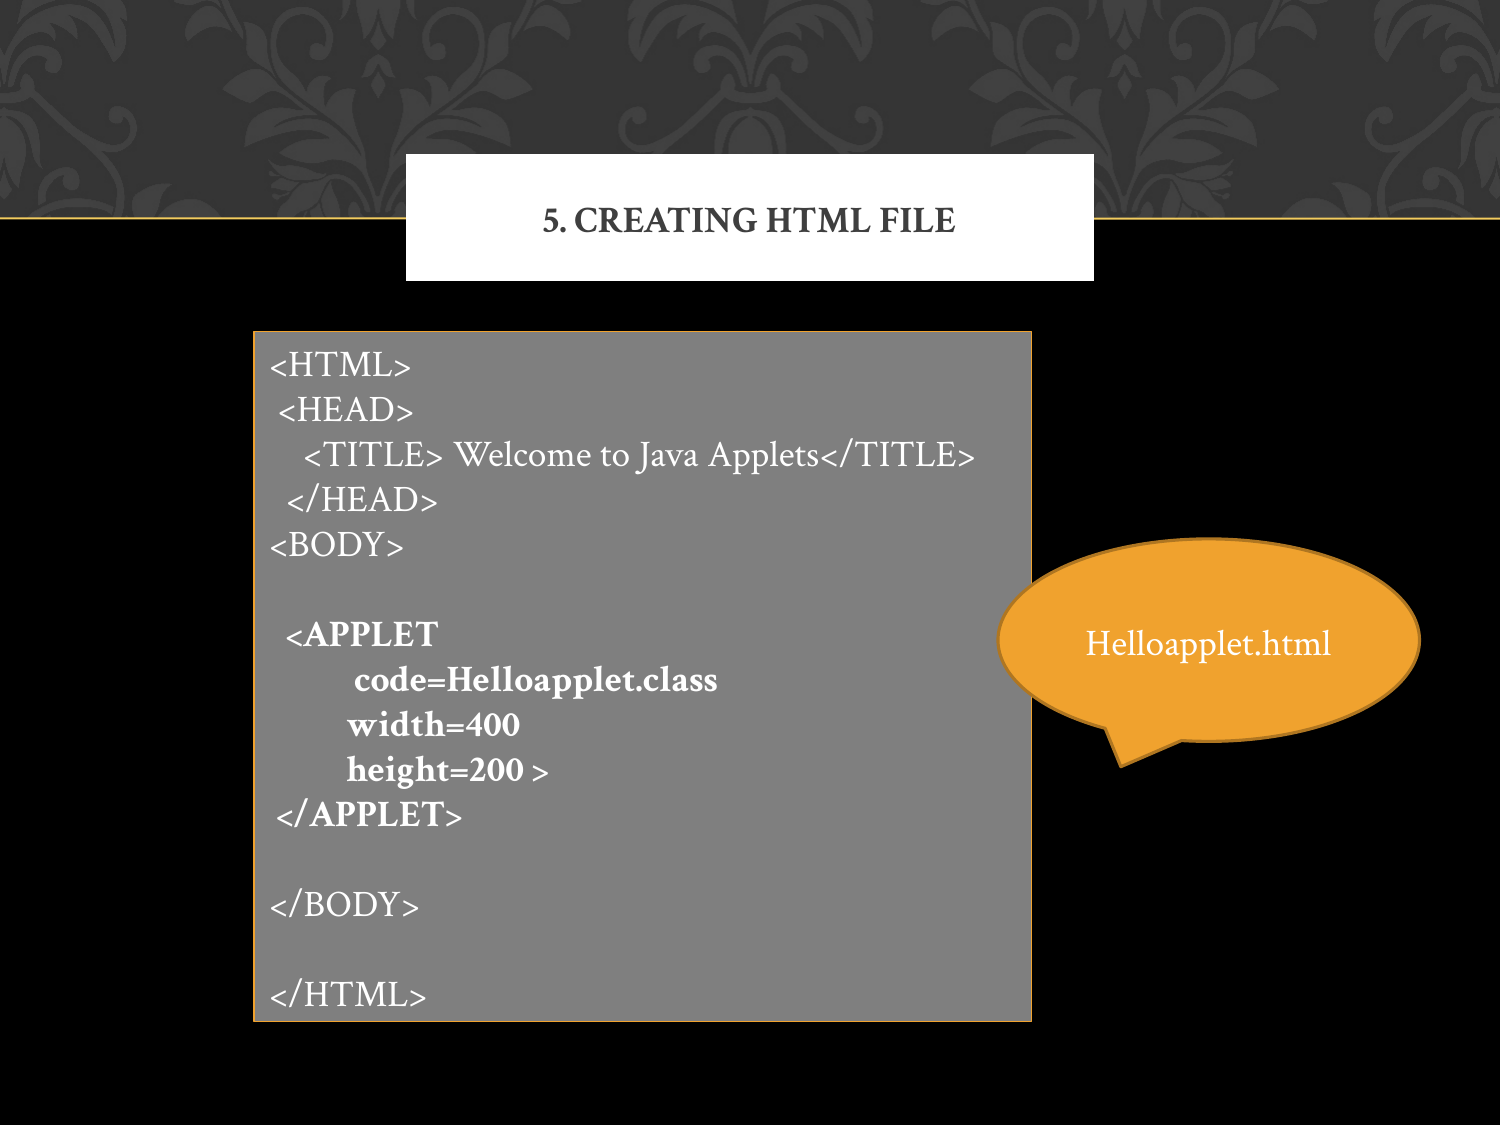

# 5. CREATING HTML FILE
<HTML>
 <HEAD>
    <TITLE> Welcome to Java Applets</TITLE>
  </HEAD>
<BODY>

  <APPLET
           code=Helloapplet.class
          width=400
          height=200 >
 </APPLET>

</BODY>

</HTML>

Helloapplet.html